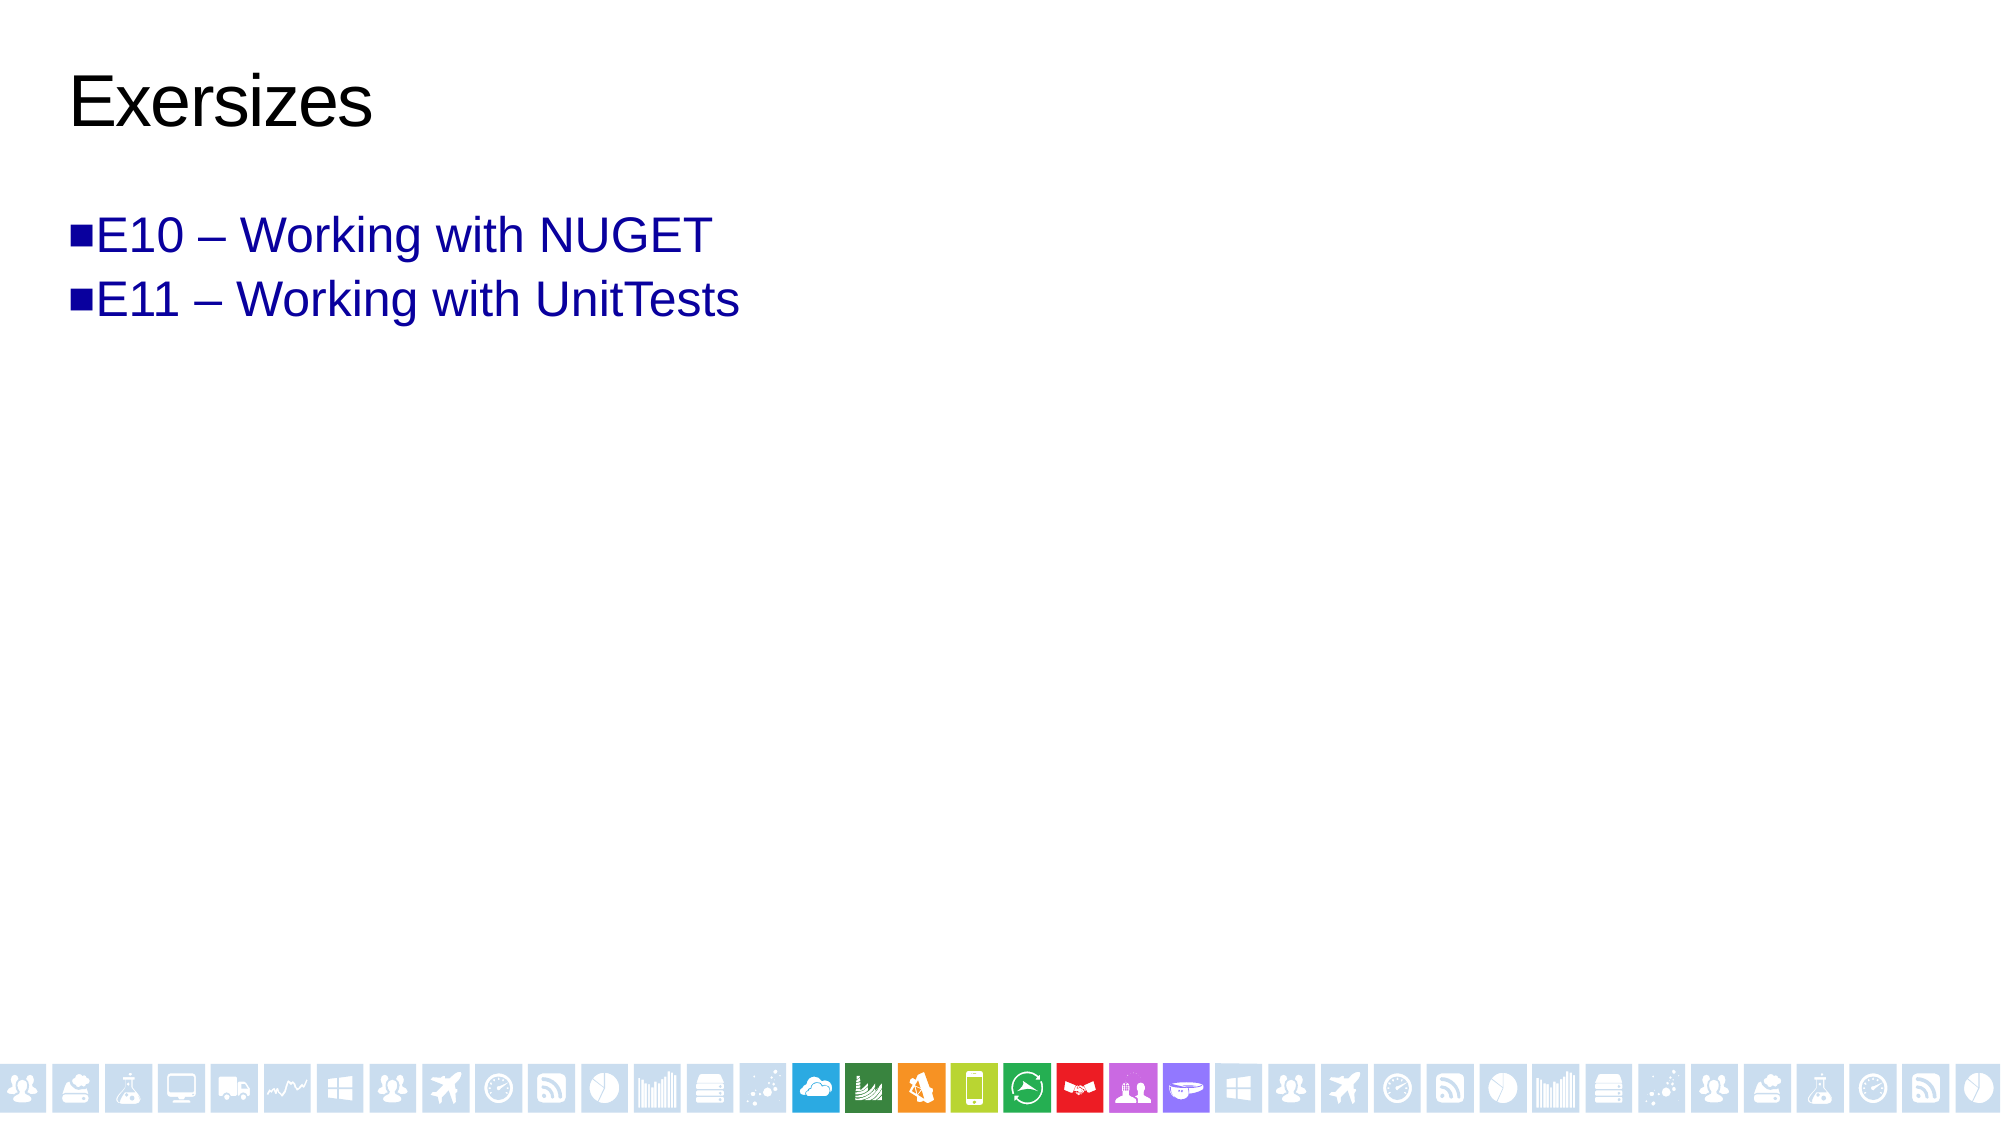

# Exersizes
E10 – Working with NUGET
E11 – Working with UnitTests